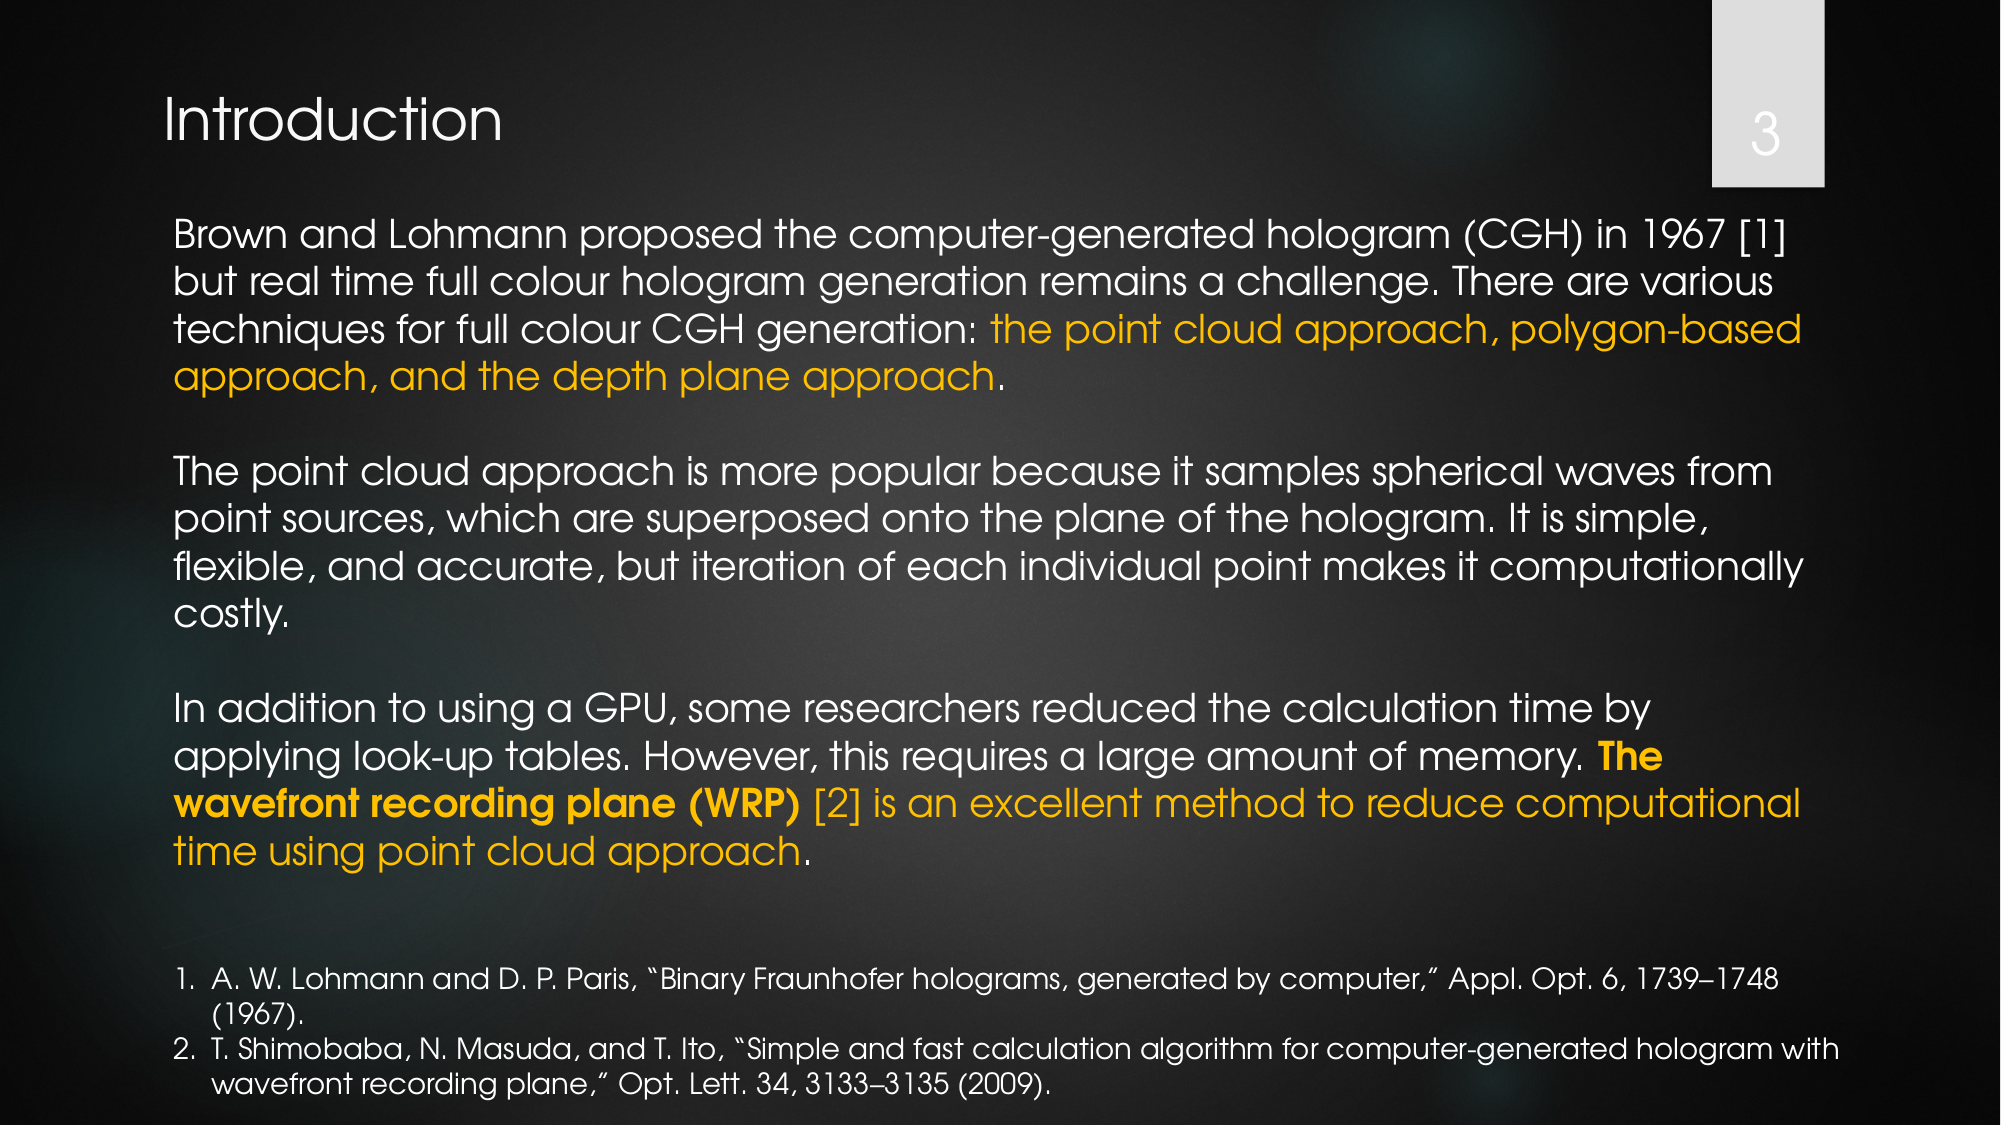

3
# Introduction
Brown and Lohmann proposed the computer-generated hologram (CGH) in 1967 [1] but real time full colour hologram generation remains a challenge. There are various techniques for full colour CGH generation: the point cloud approach, polygon-based approach, and the depth plane approach.

The point cloud approach is more popular because it samples spherical waves from point sources, which are superposed onto the plane of the hologram. It is simple, flexible, and accurate, but iteration of each individual point makes it computationally costly.

In addition to using a GPU, some researchers reduced the calculation time by applying look-up tables. However, this requires a large amount of memory. The wavefront recording plane (WRP) [2] is an excellent method to reduce computational time using point cloud approach.

A. W. Lohmann and D. P. Paris, “Binary Fraunhofer holograms, generated by computer,” Appl. Opt. 6, 1739–1748 (1967).
T. Shimobaba, N. Masuda, and T. Ito, “Simple and fast calculation algorithm for computer-generated hologram with wavefront recording plane,” Opt. Lett. 34, 3133–3135 (2009).